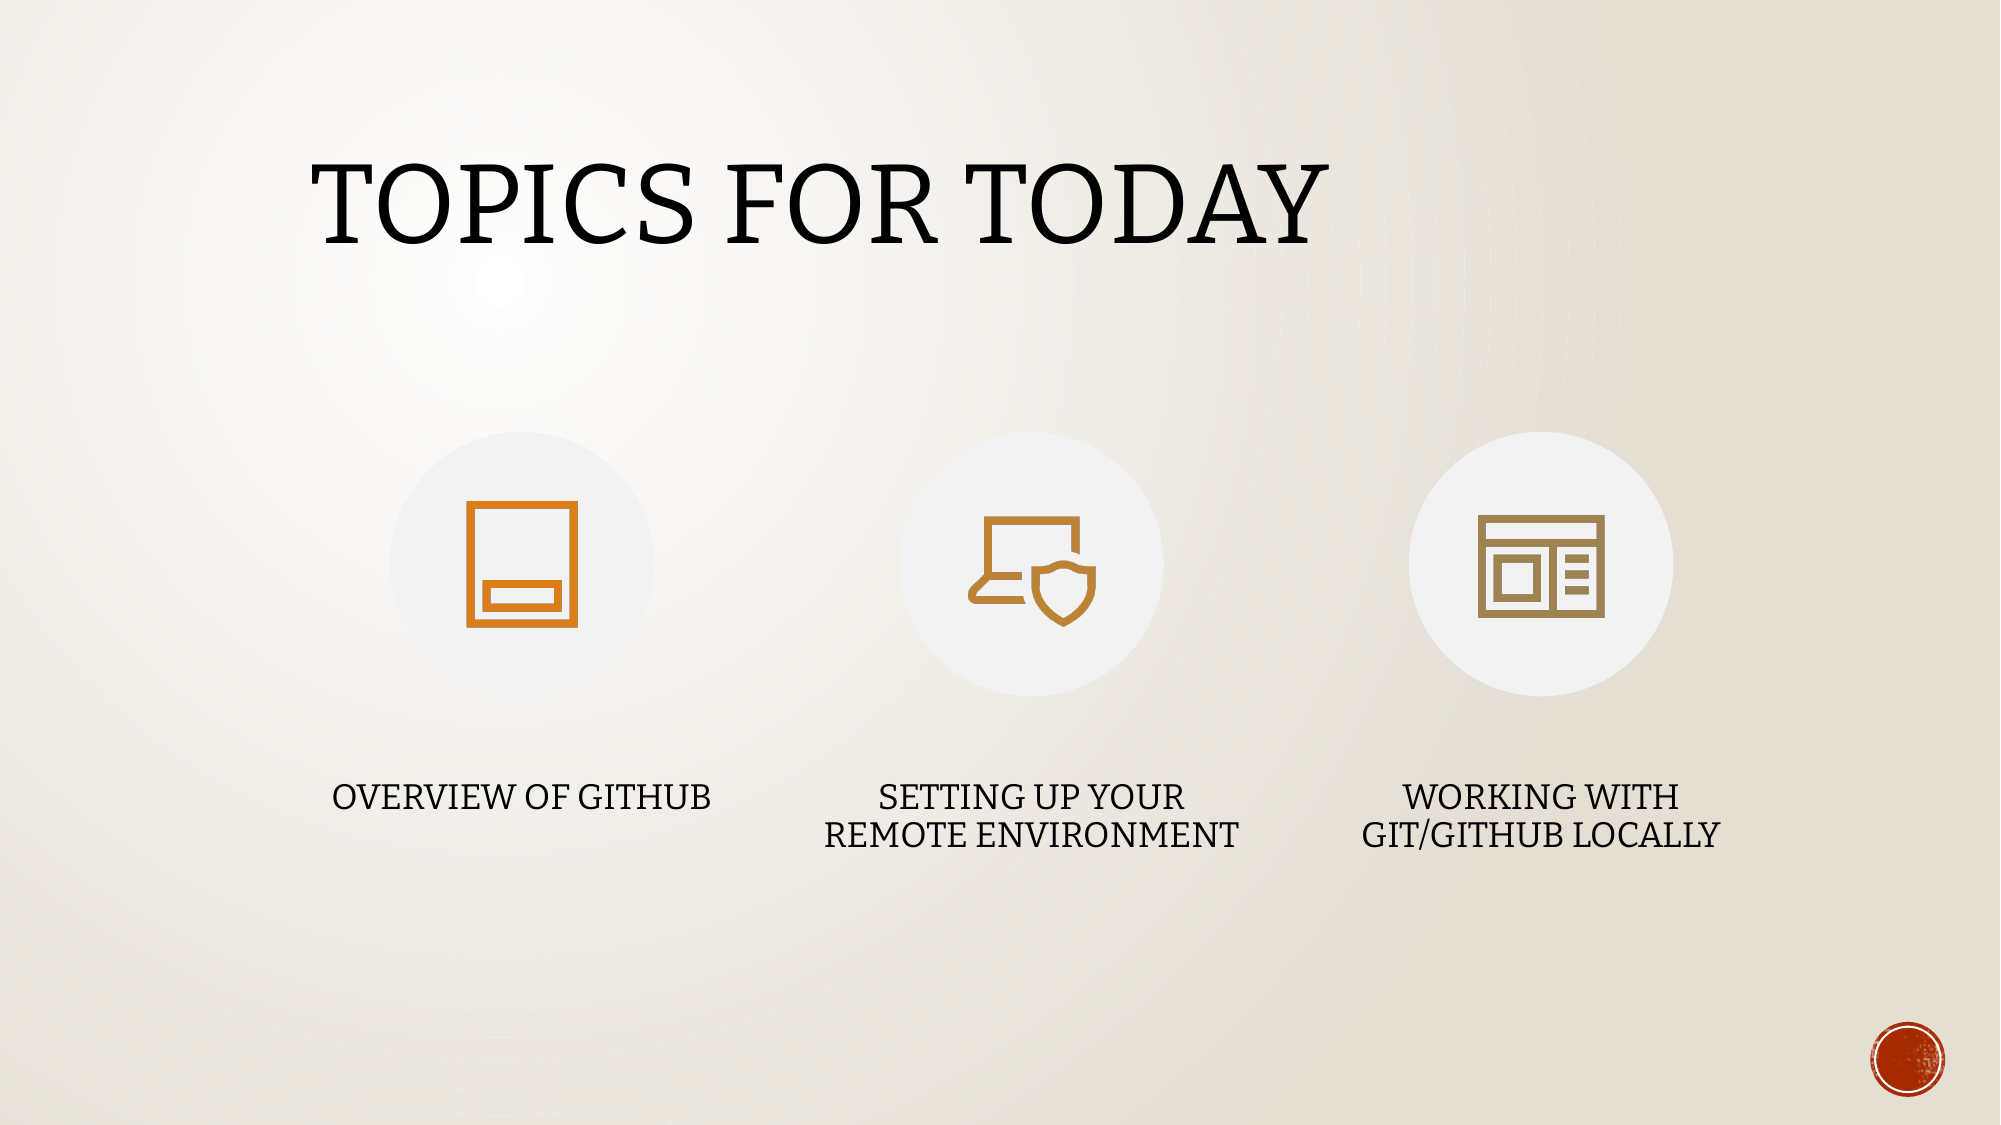

# Topics for today
Overview of Github
Setting up your remote environment
Working with git/github locally